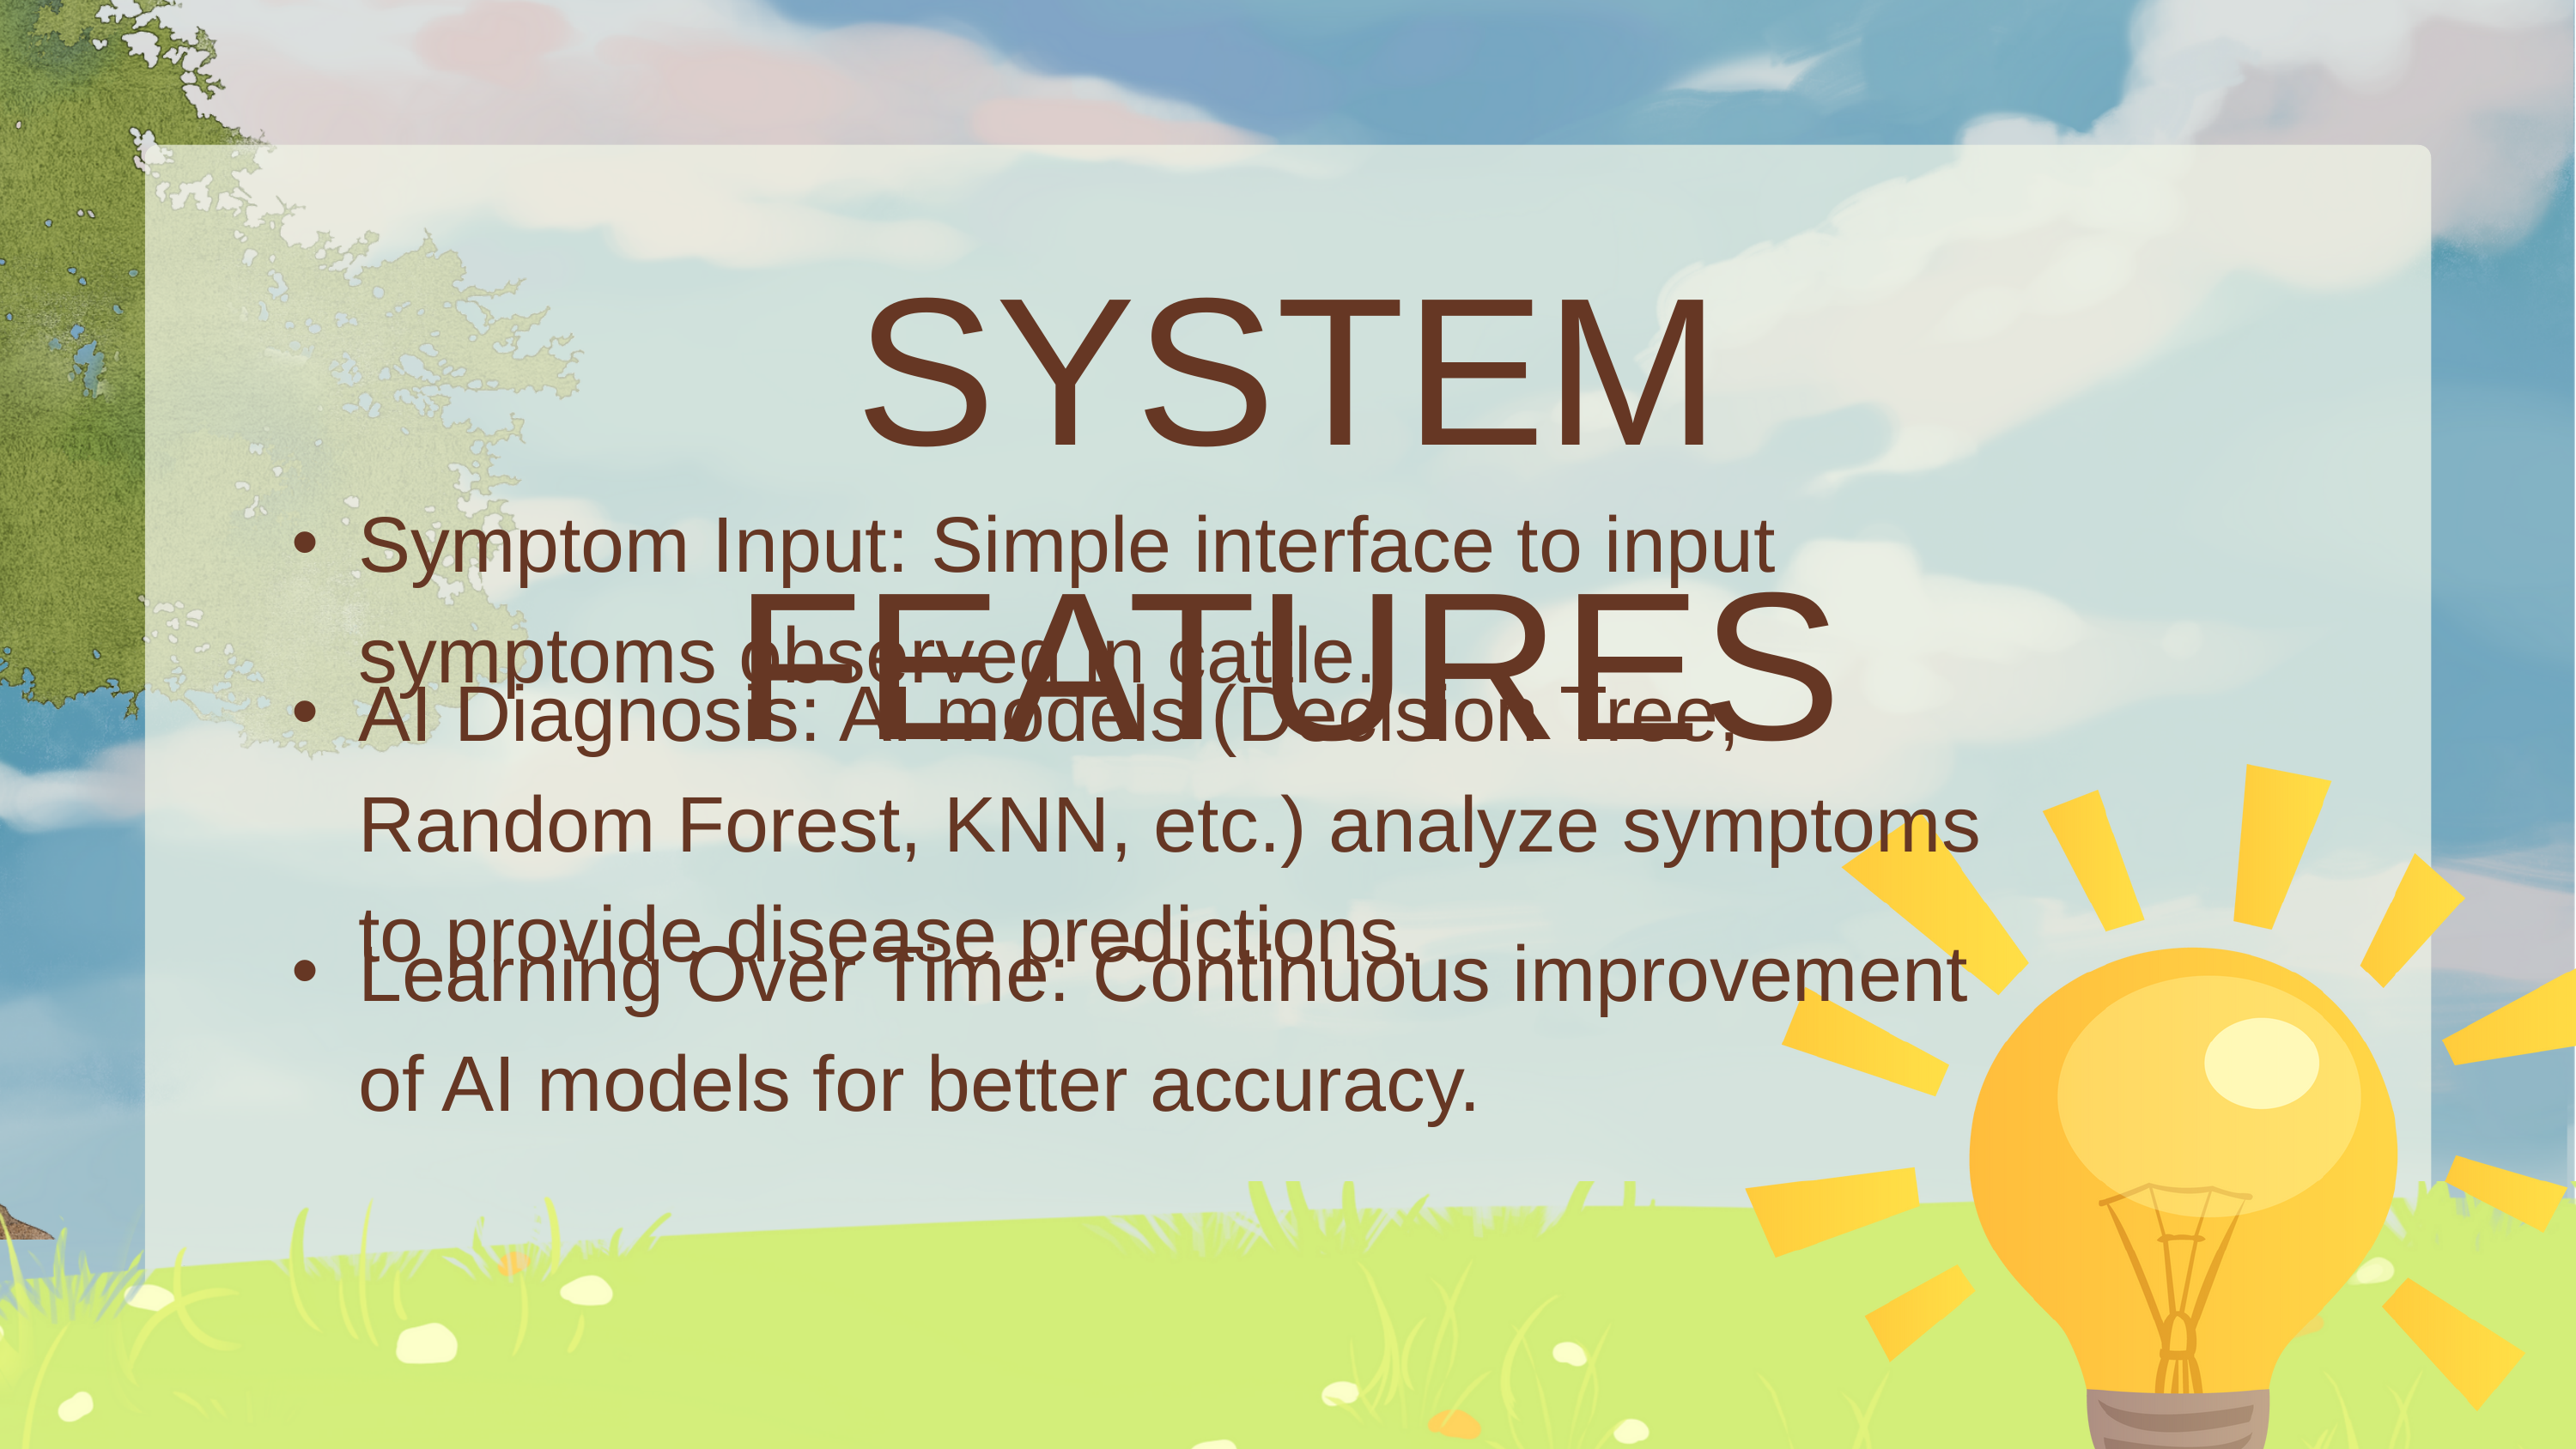

SYSTEM FEATURES
Symptom Input: Simple interface to input symptoms observed in cattle.
AI Diagnosis: AI models (Decision Tree, Random Forest, KNN, etc.) analyze symptoms to provide disease predictions.

Learning Over Time: Continuous improvement of AI models for better accuracy.